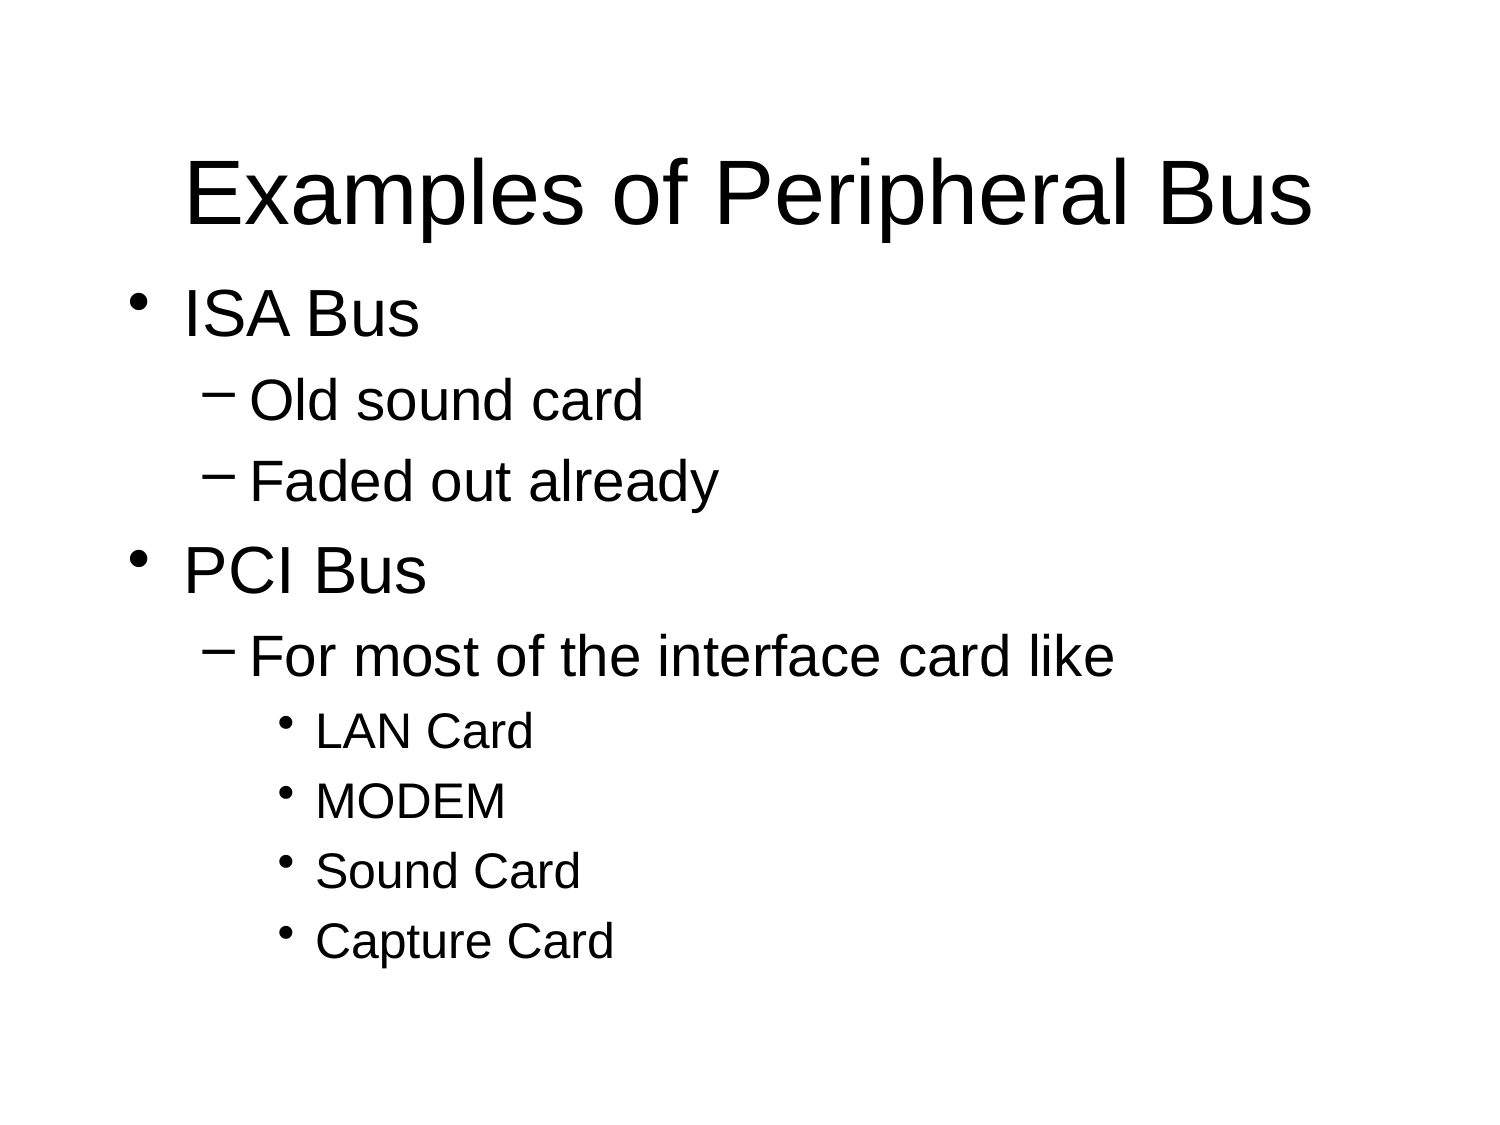

# Examples of Peripheral Bus
ISA Bus
Old sound card
Faded out already
PCI Bus
For most of the interface card like
LAN Card
MODEM
Sound Card
Capture Card